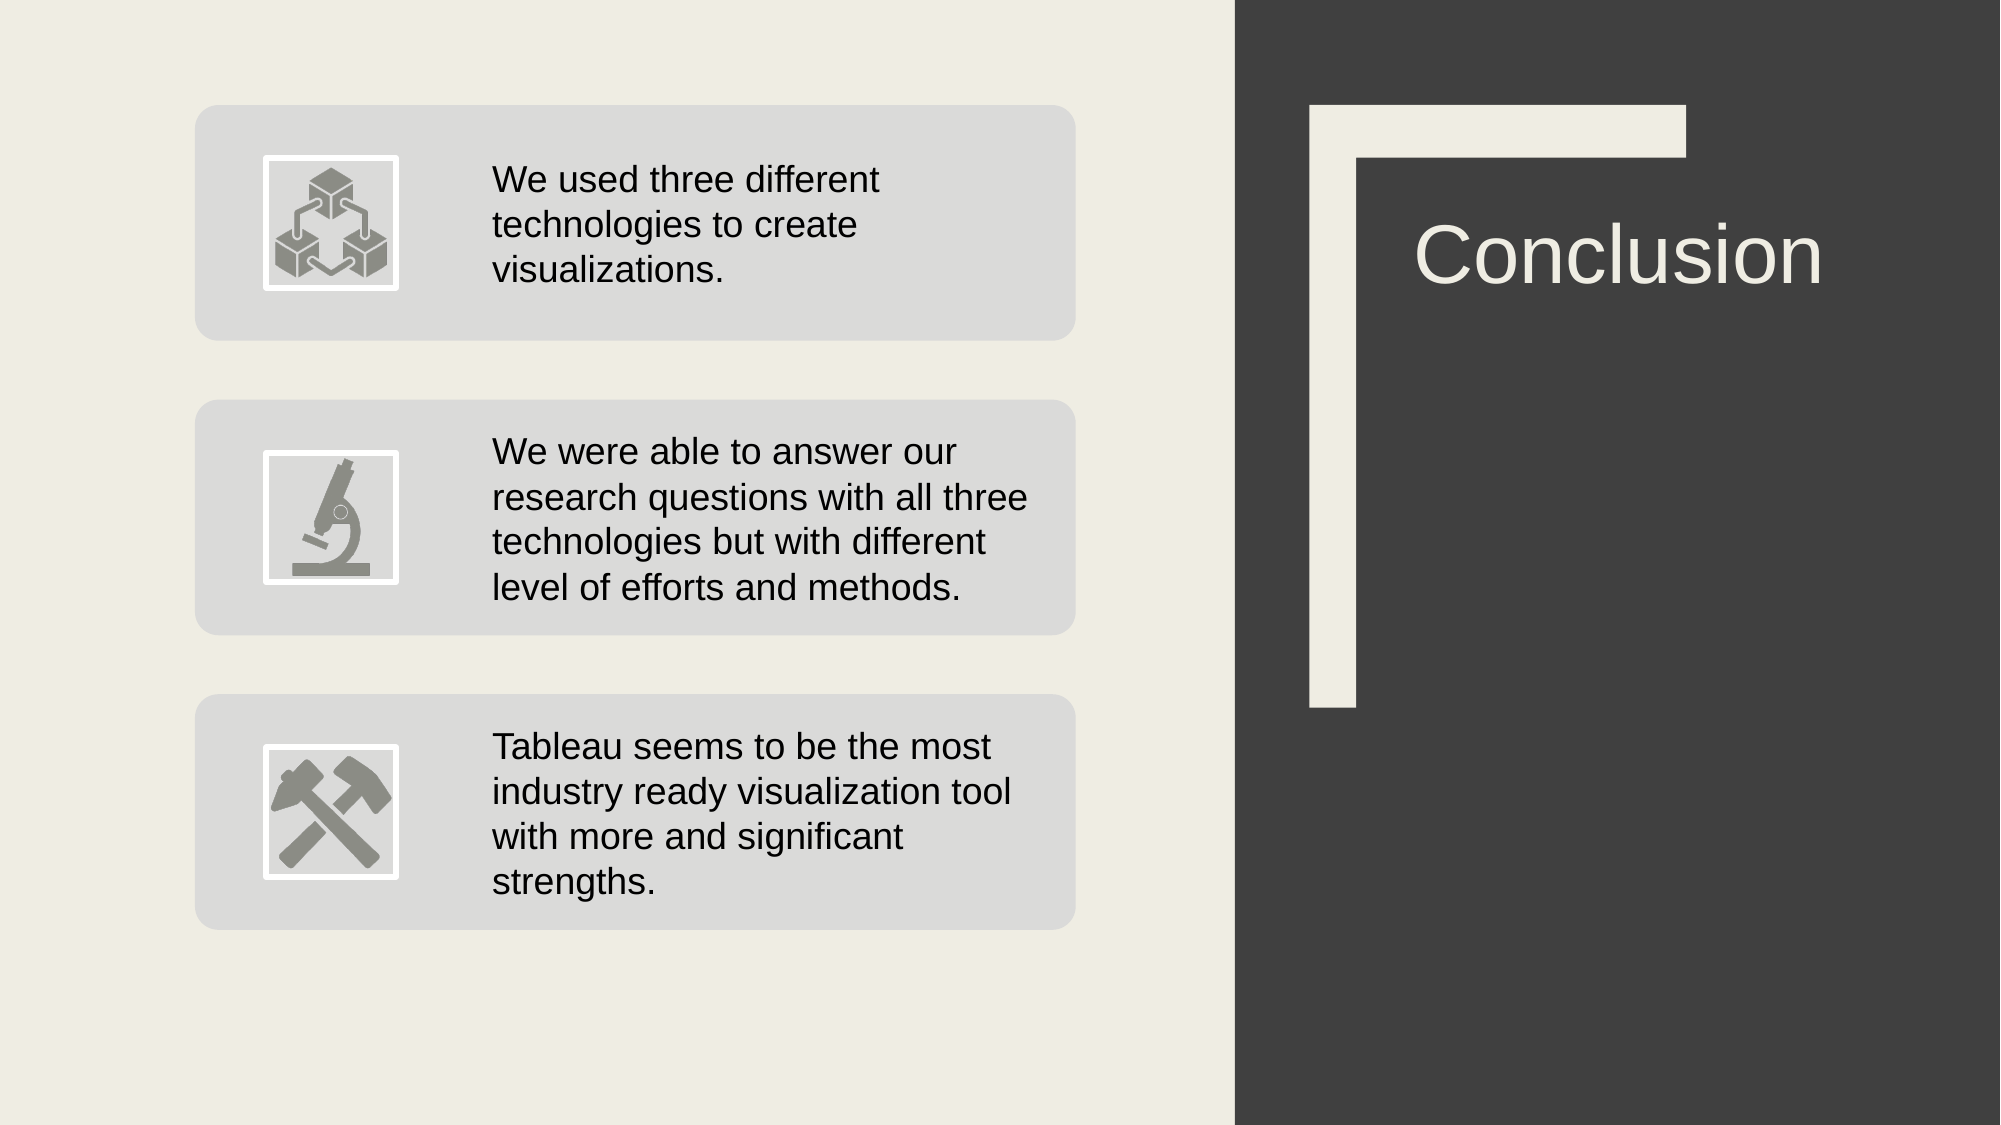

We used three different technologies to create visualizations.
We were able to answer our research questions with all three technologies but with different level of efforts and methods.
Tableau seems to be the most industry ready visualization tool with more and significant strengths.

# Conclusion